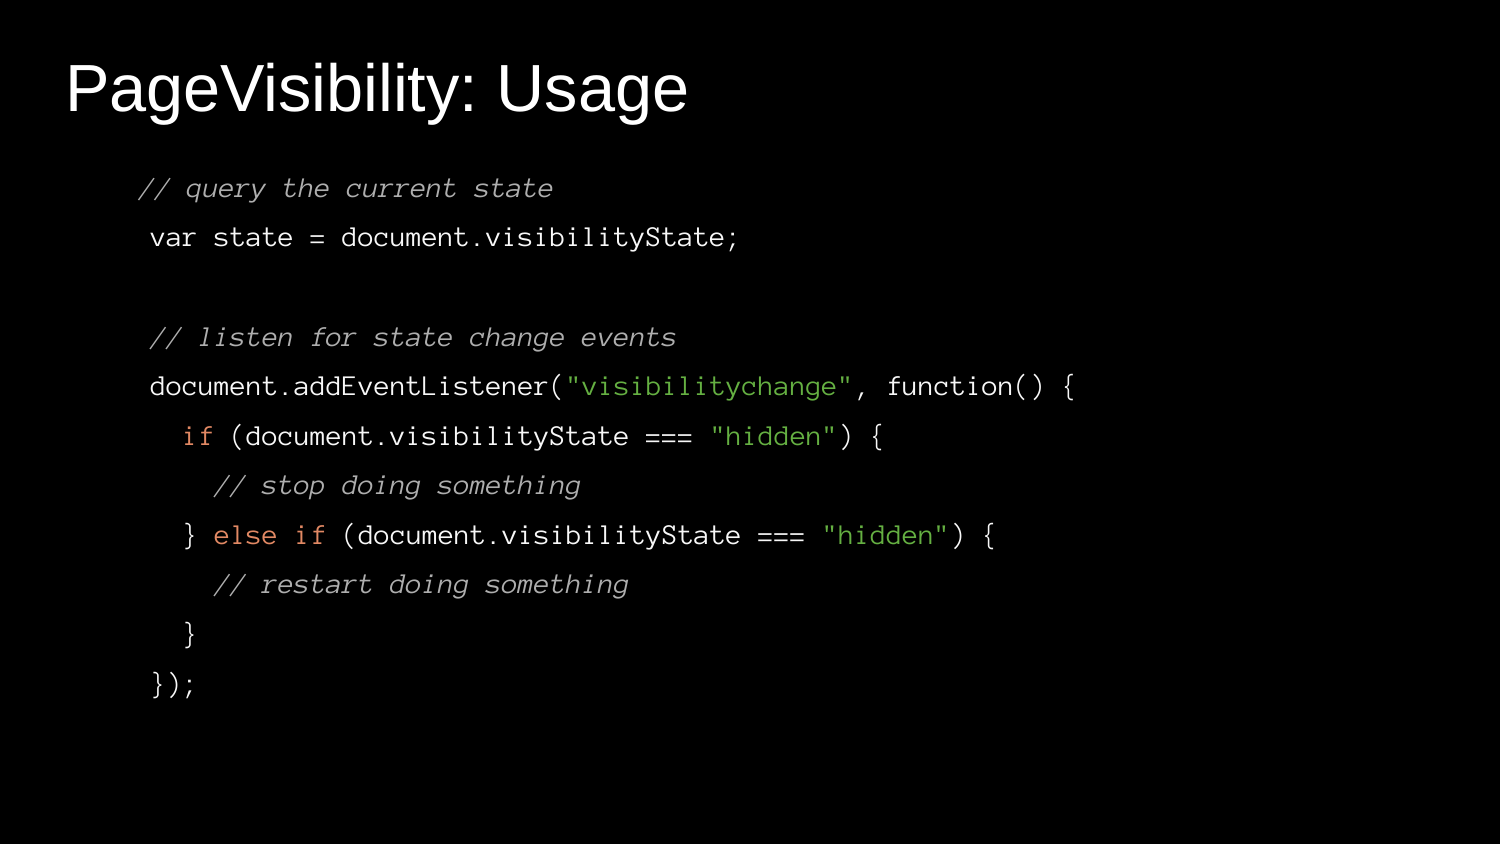

# PageVisibility: Usage
// query the current state
var state = document.visibilityState;
// listen for state change events
document.addEventListener("visibilitychange", function() {
  if (document.visibilityState === "hidden") {
    // stop doing something
  } else if (document.visibilityState === "hidden") {
    // restart doing something
  }
});